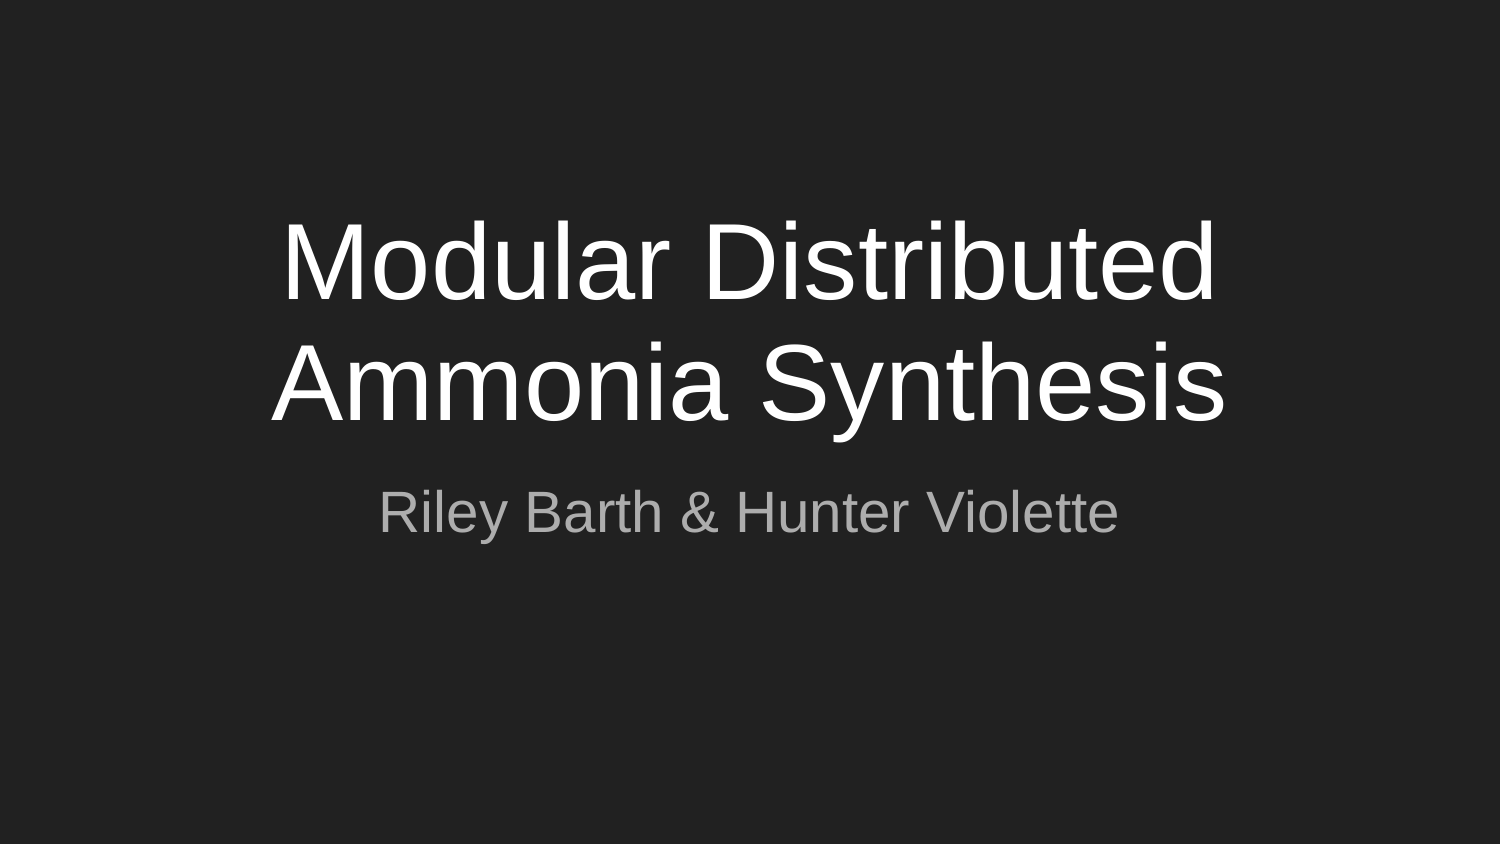

# Modular Distributed Ammonia Synthesis
Riley Barth & Hunter Violette